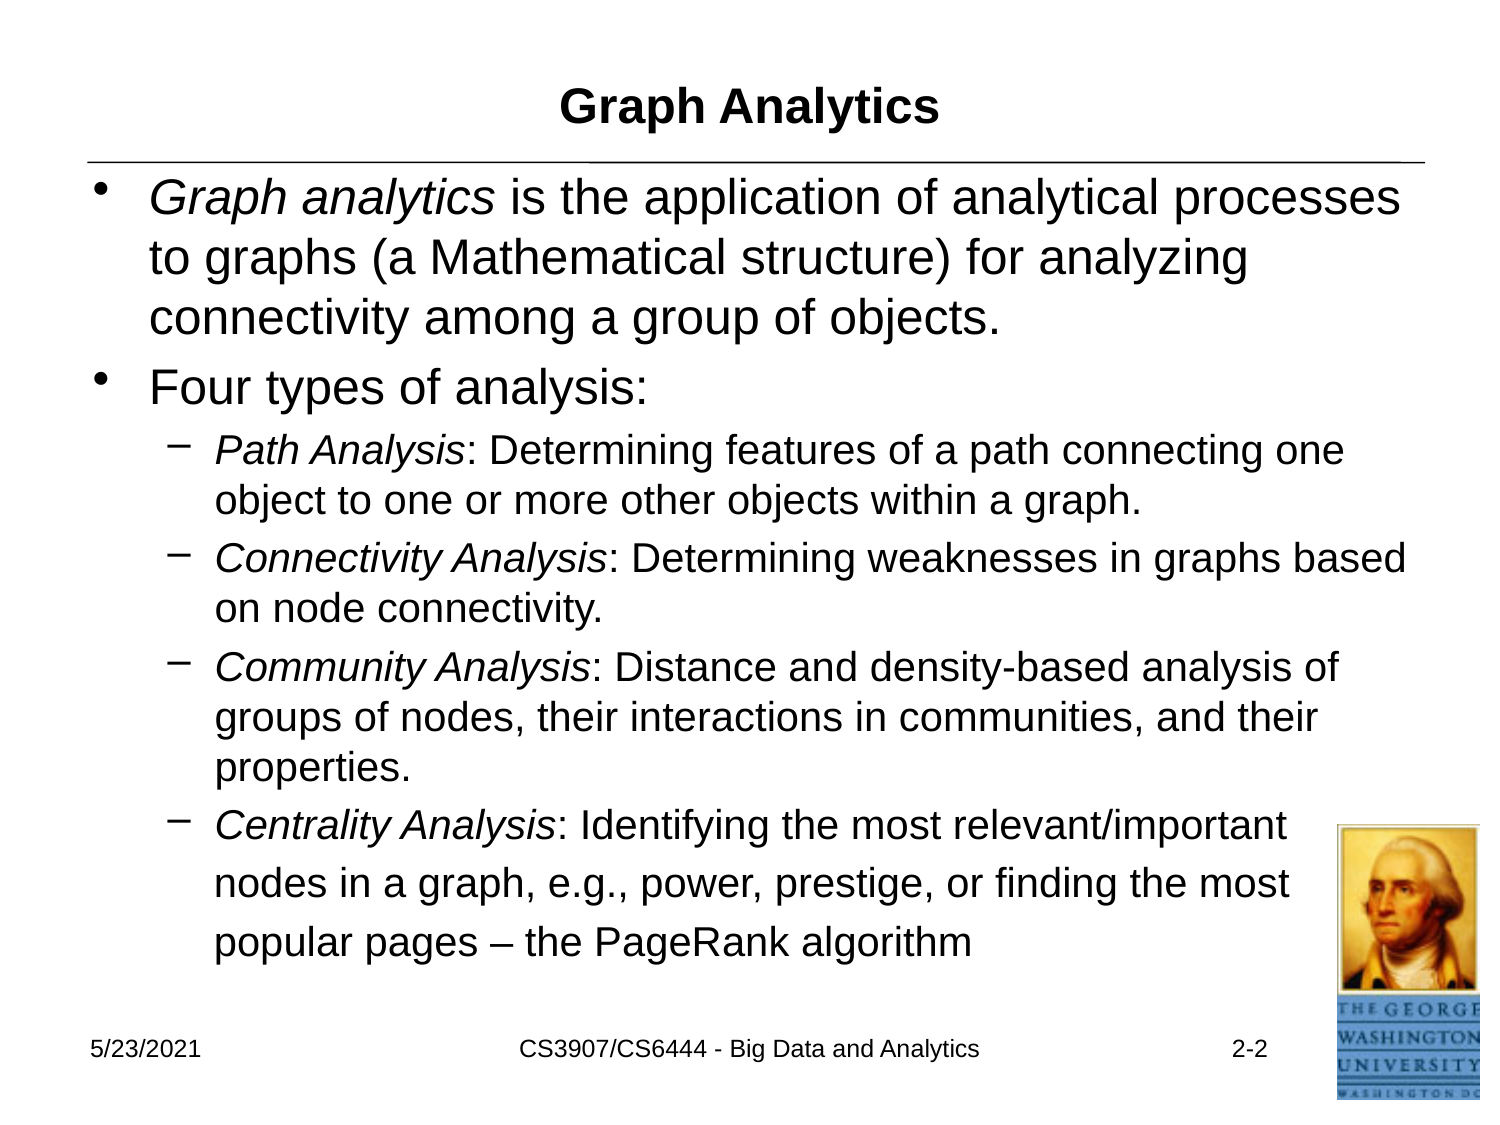

# Graph Analytics
Graph analytics is the application of analytical processes to graphs (a Mathematical structure) for analyzing connectivity among a group of objects.
Four types of analysis:
Path Analysis: Determining features of a path connecting one object to one or more other objects within a graph.
Connectivity Analysis: Determining weaknesses in graphs based on node connectivity.
Community Analysis: Distance and density-based analysis of groups of nodes, their interactions in communities, and their properties.
Centrality Analysis: Identifying the most relevant/important
    nodes in a graph, e.g., power, prestige, or finding the most
    popular pages – the PageRank algorithm

5/23/2021
CS3907/CS6444 - Big Data and Analytics
2-2